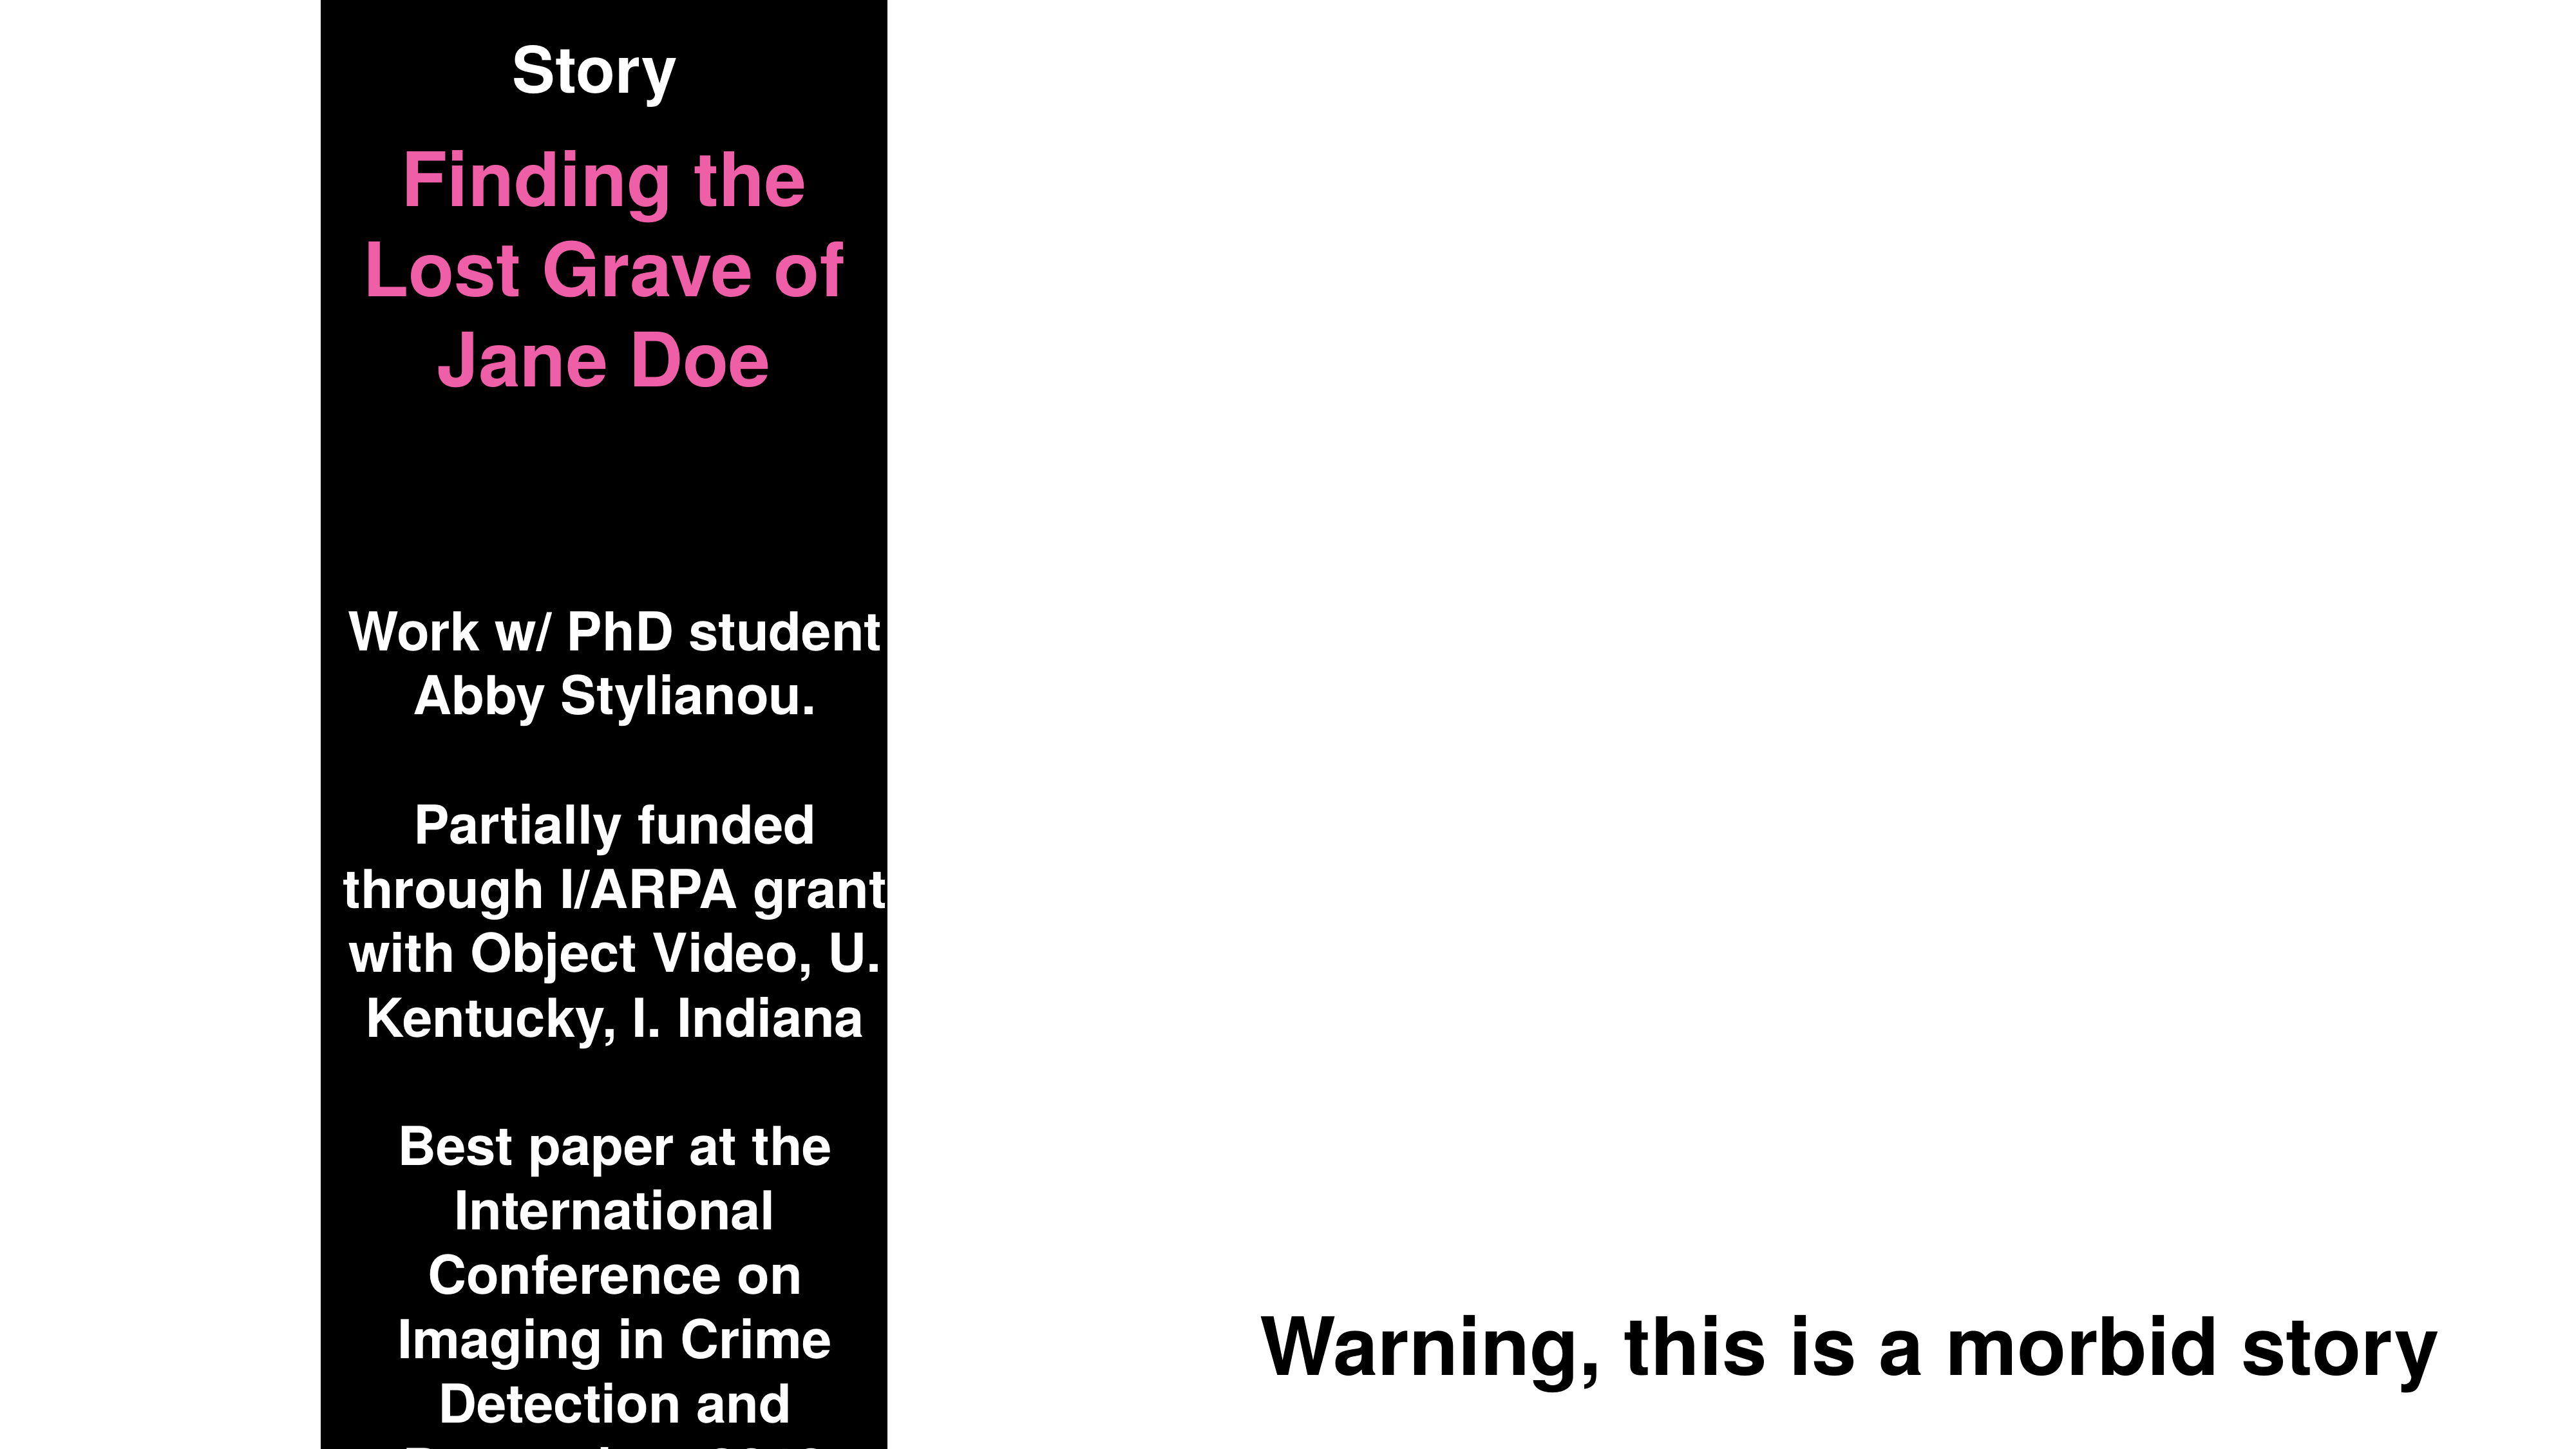

Story
Finding the Lost Grave of Jane Doe

Work w/ PhD student Abby Stylianou.

Partially funded through I/ARPA grant with Object Video, U. Kentucky, I. Indiana

Best paper at the International Conference on Imaging in Crime Detection and Prevention, 2013
Warning, this is a morbid story